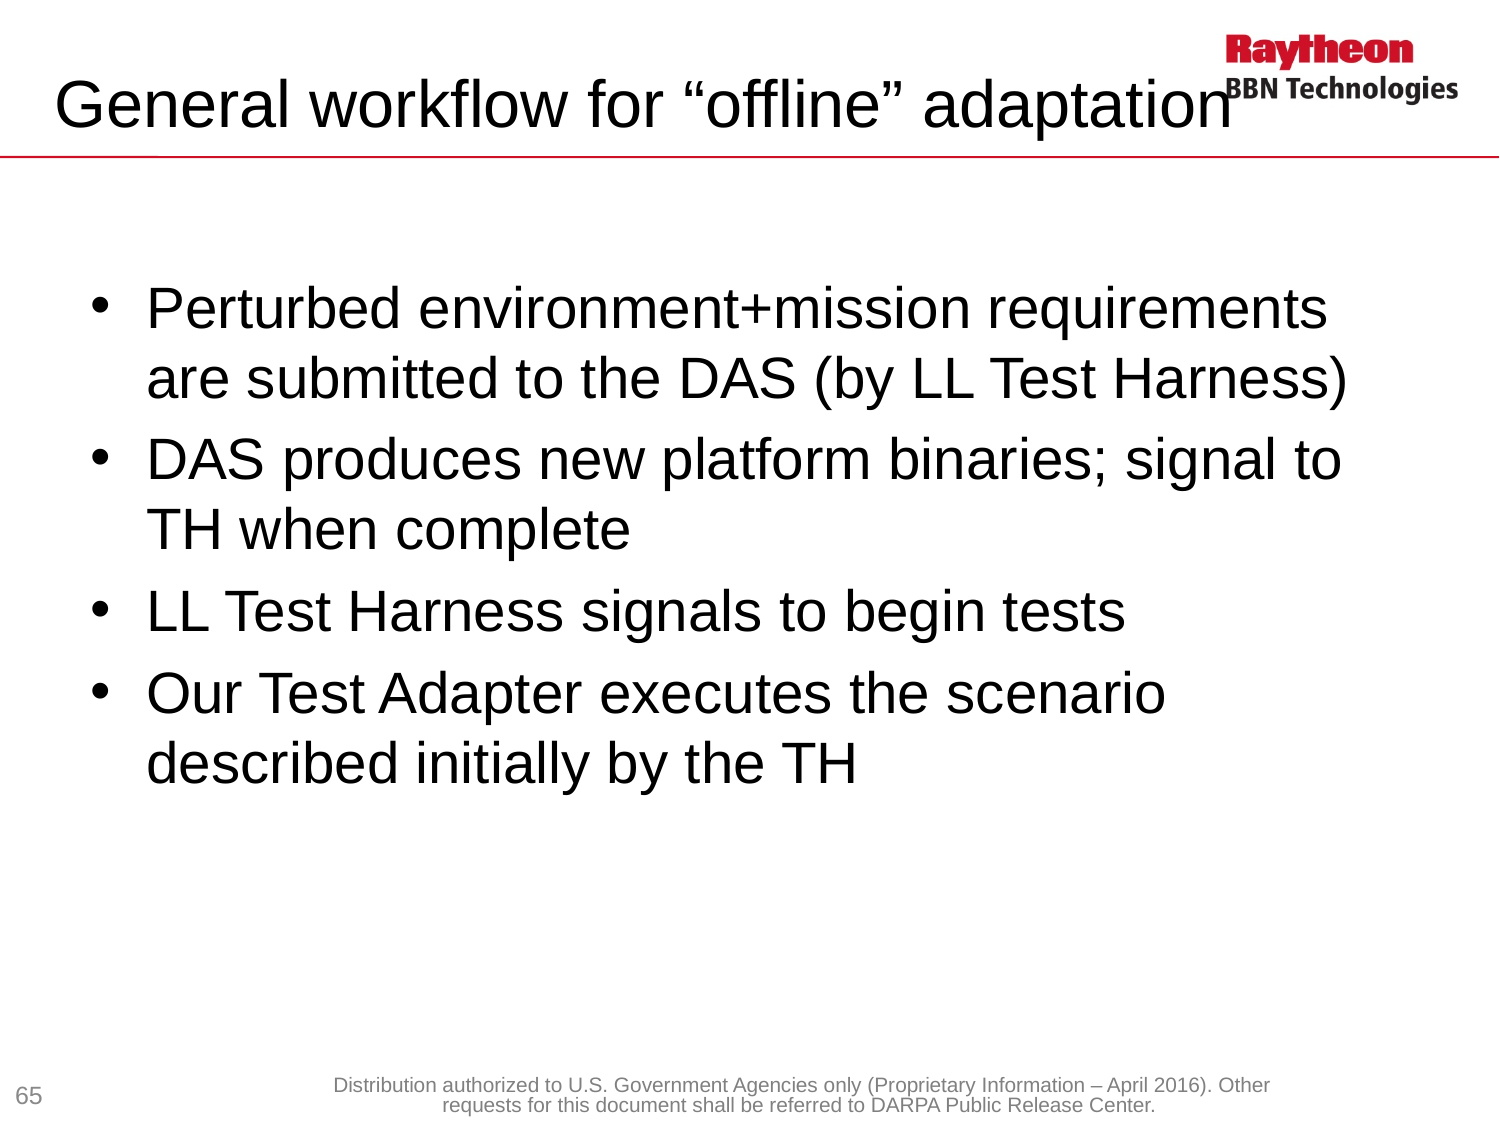

# General workflow for “offline” adaptation
Perturbed environment+mission requirements are submitted to the DAS (by LL Test Harness)
DAS produces new platform binaries; signal to TH when complete
LL Test Harness signals to begin tests
Our Test Adapter executes the scenario described initially by the TH
65